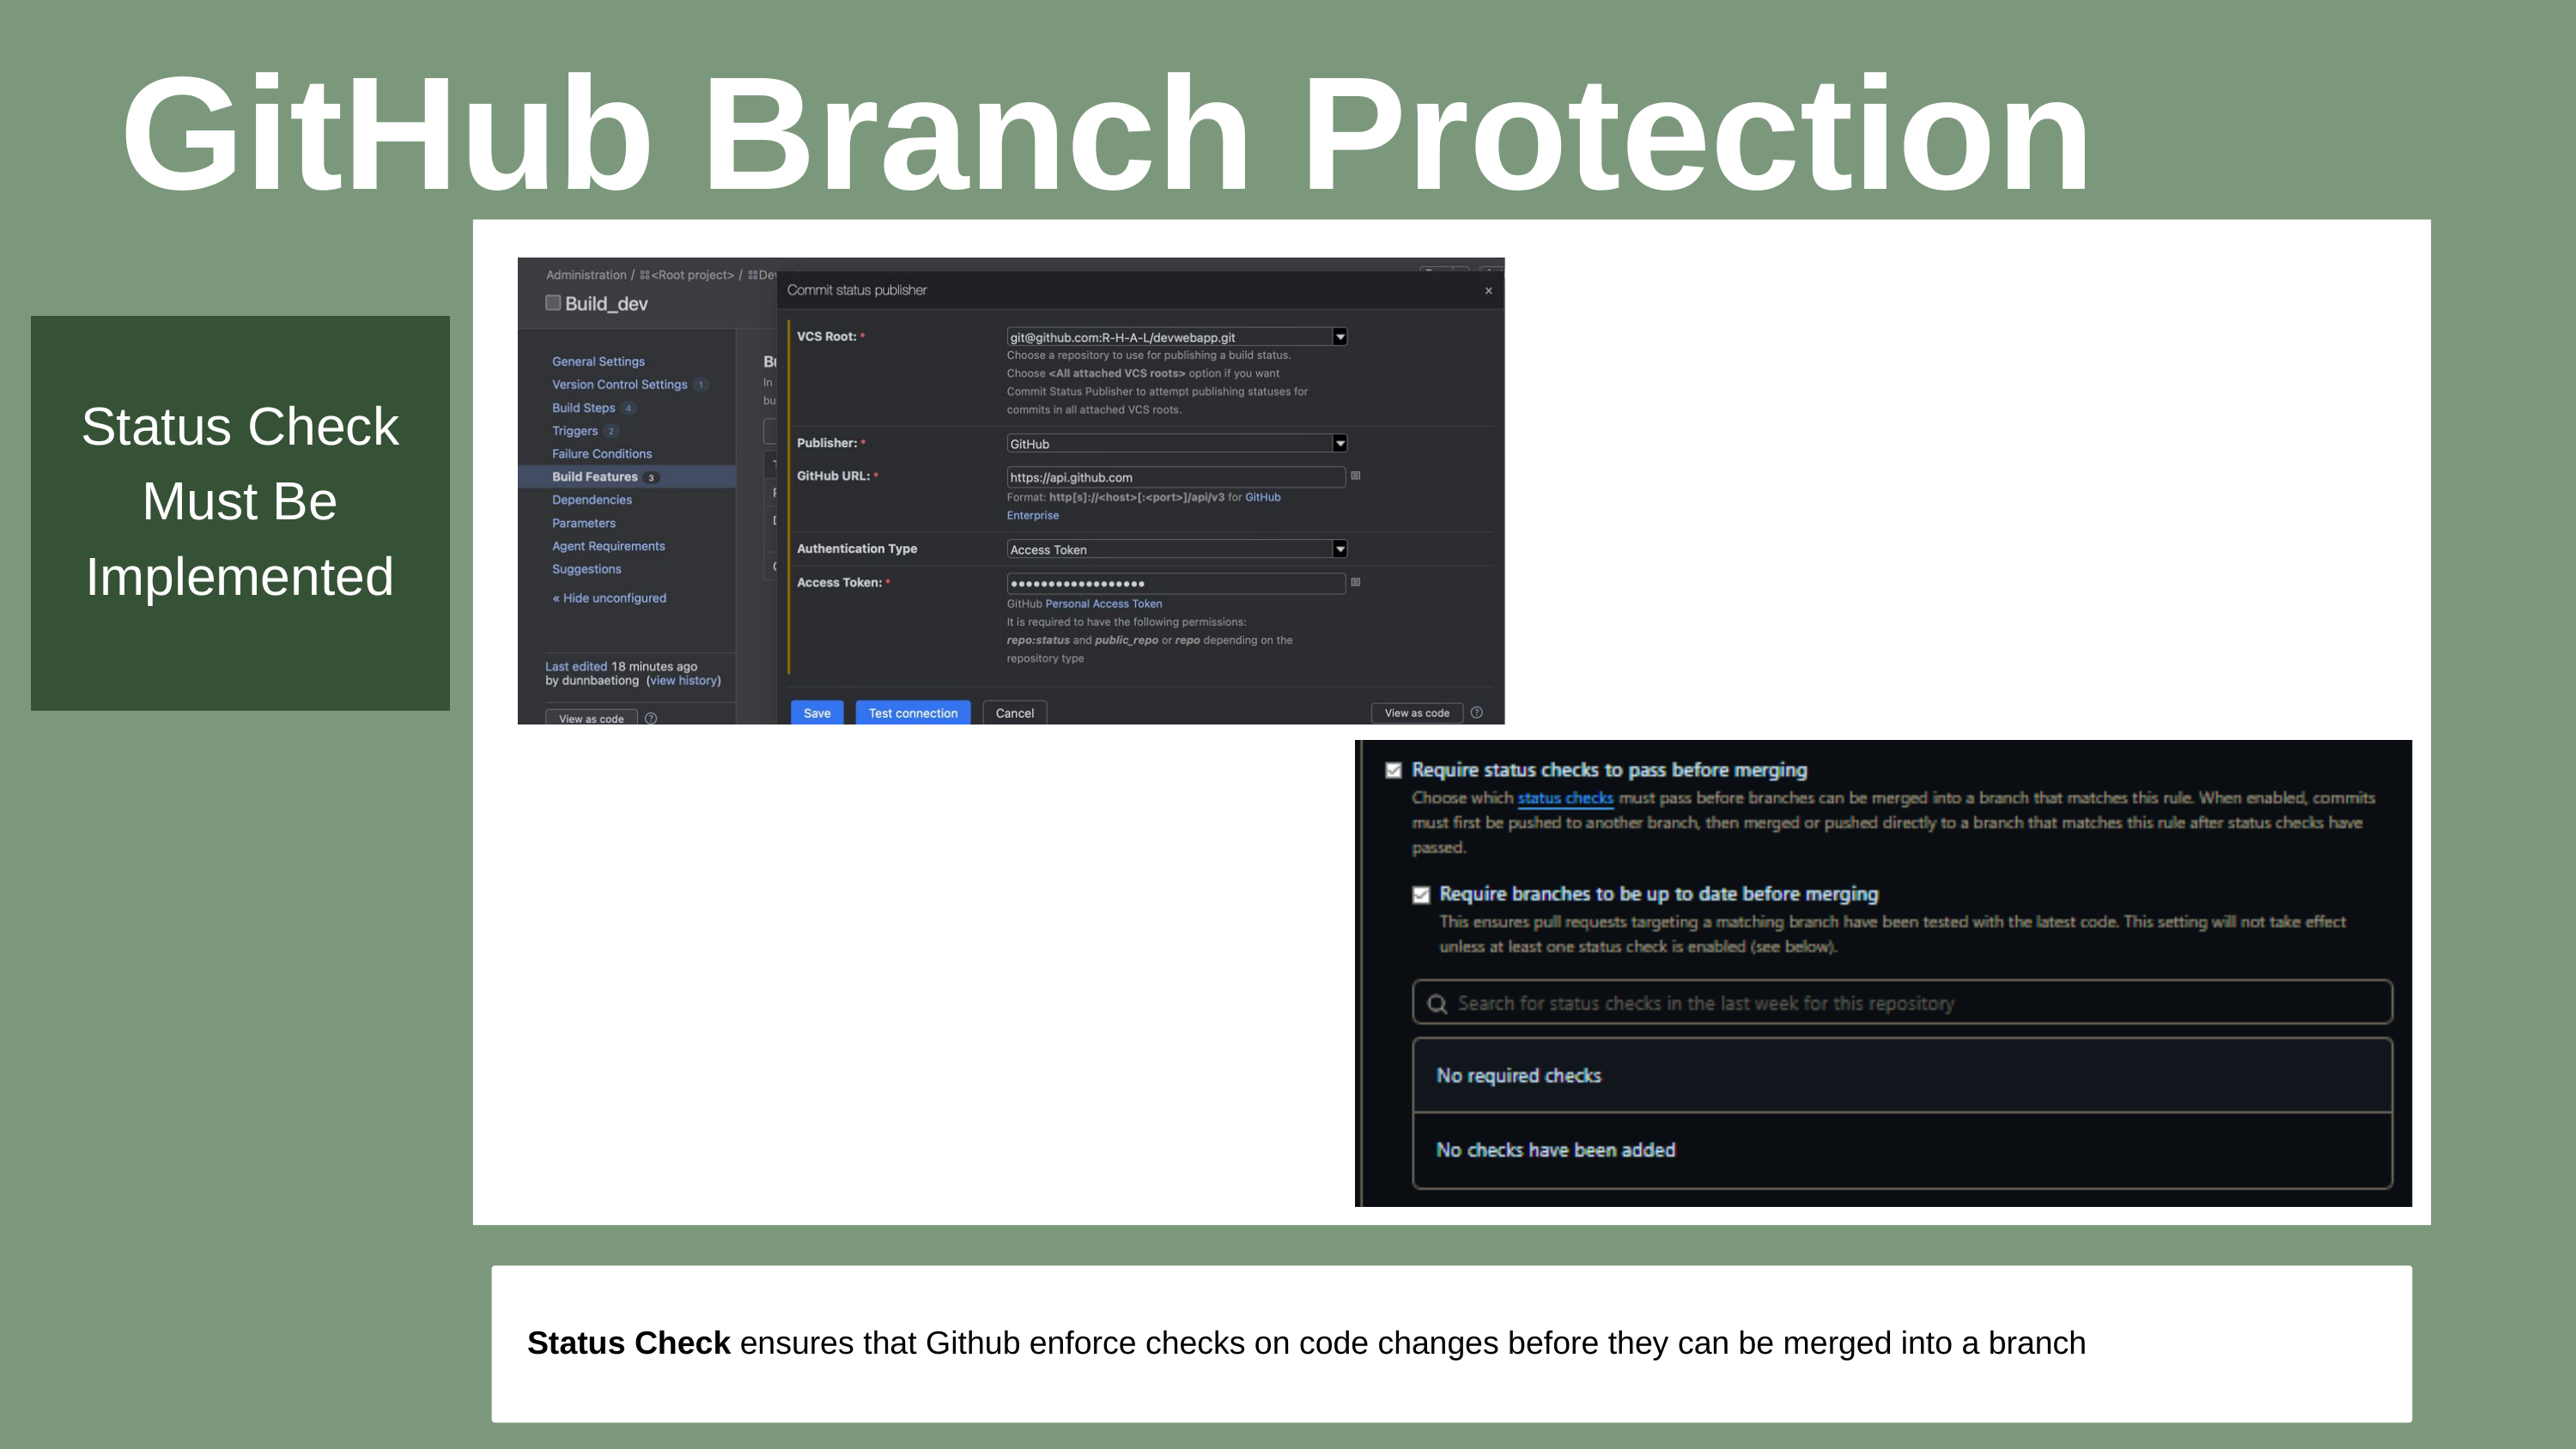

GitHub Branch Protection

Status Check Must Be Implemented

Status Check ensures that Github enforce checks on code changes before they can be merged into a branch